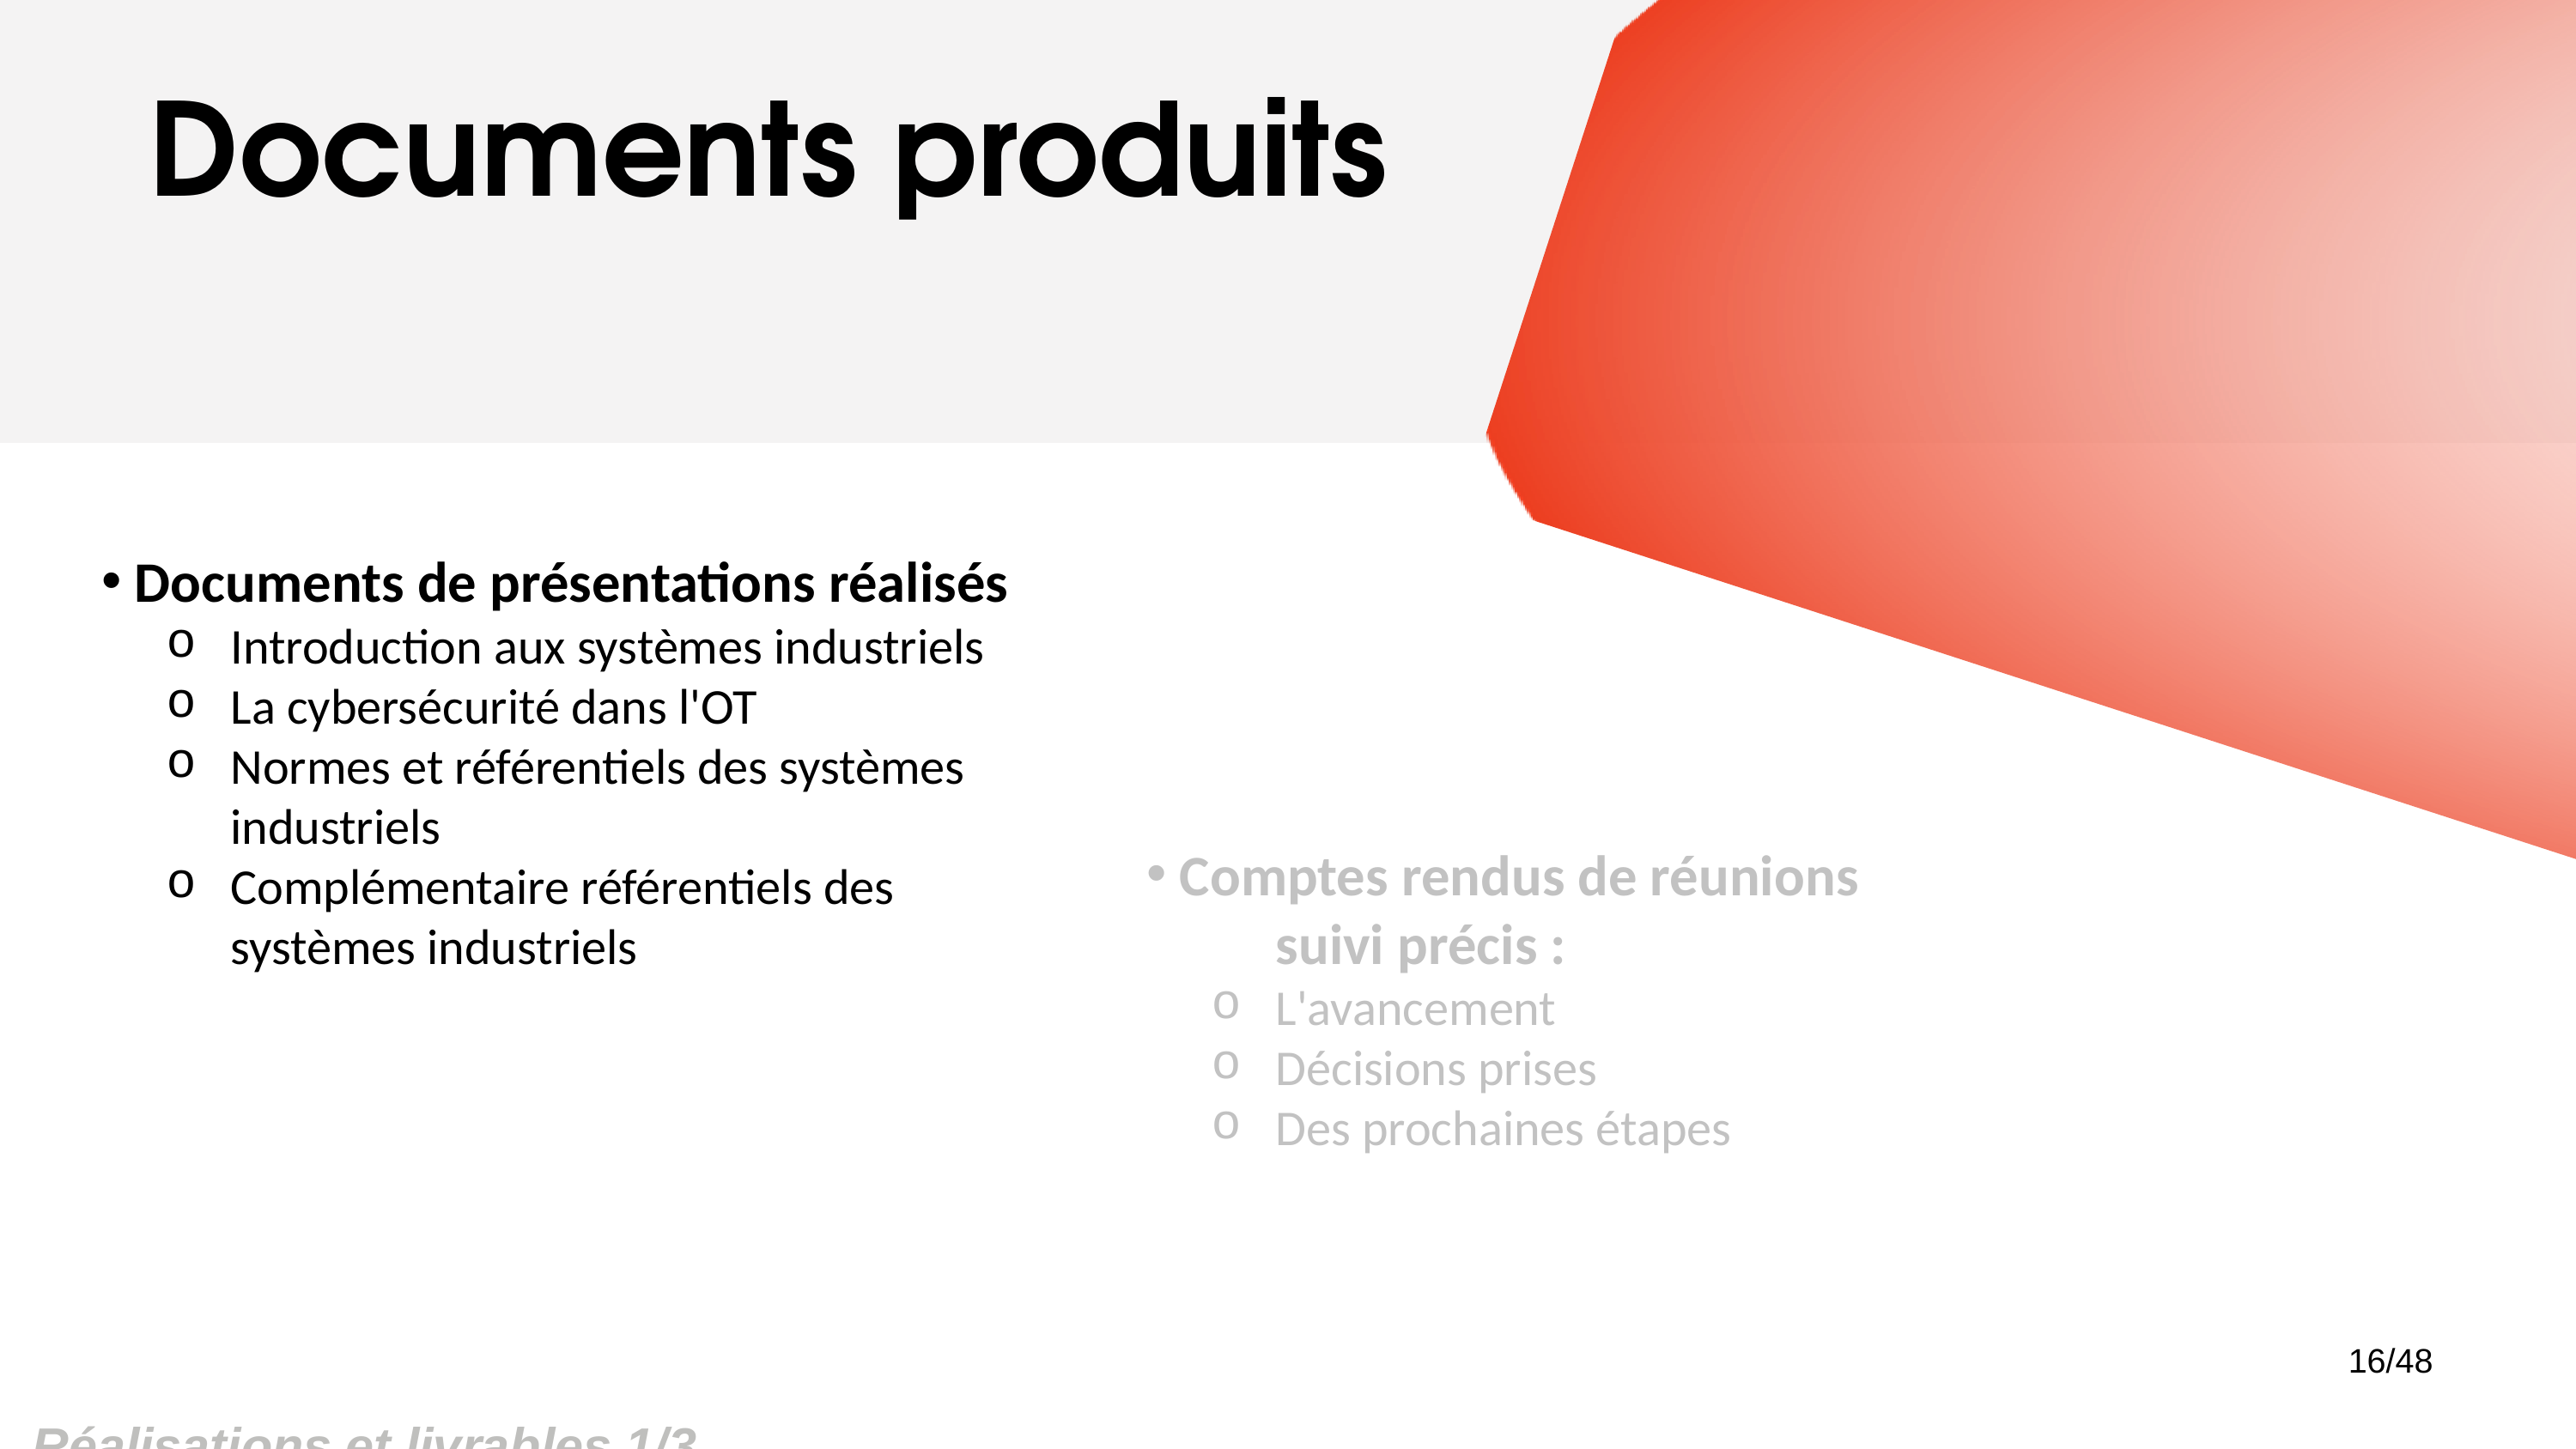

Documents produits

 Documents de présentations réalisés
Introduction aux systèmes industriels
La cybersécurité dans l'OT
Normes et référentiels des systèmes industriels
Complémentaire référentiels des systèmes industriels

 Comptes rendus de réunions
suivi précis :
L'avancement
Décisions prises
Des prochaines étapes
16/48
Réalisations et livrables 1/3